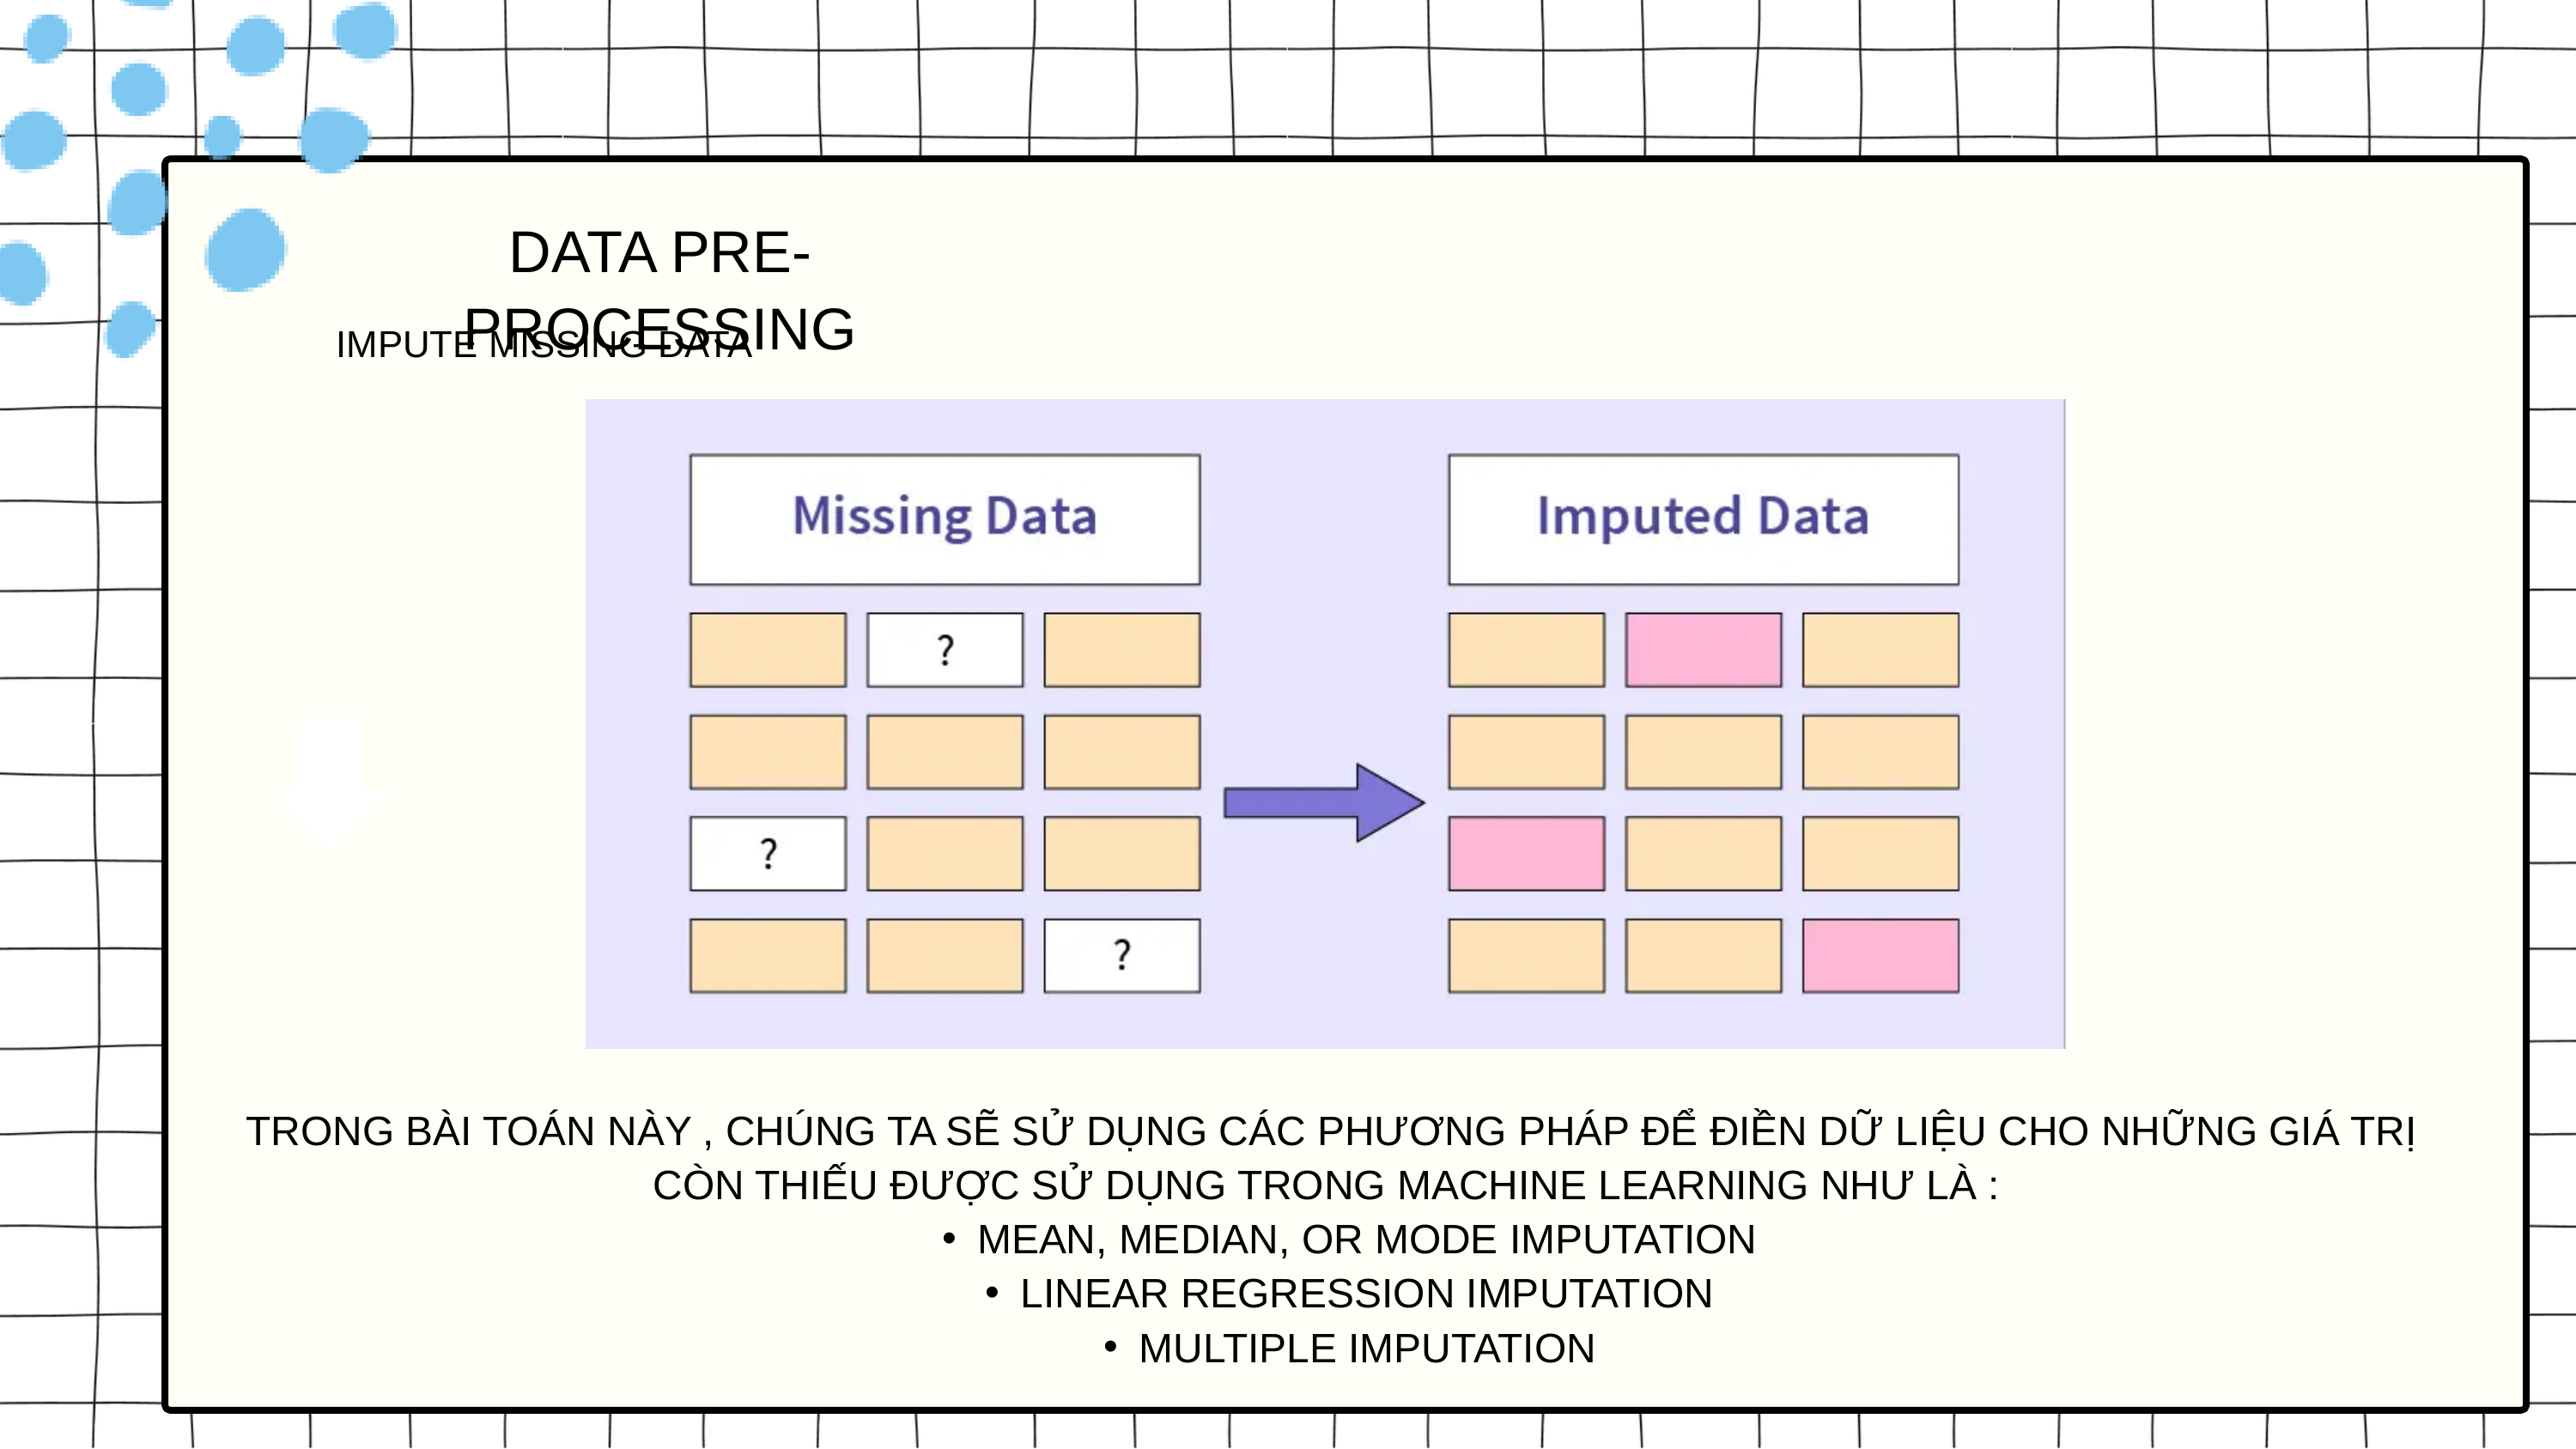

DATA PRE-PROCESSING

IMPUTE MISSING DATA

TRONG BÀI TOÁN NÀY , CHÚNG TA SẼ SỬ DỤNG CÁC PHƯƠNG PHÁP ĐỂ ĐIỀN DỮ LIỆU CHO NHỮNG GIÁ TRỊ CÒN THIẾU ĐƯỢC SỬ DỤNG TRONG MACHINE LEARNING NHƯ LÀ :
MEAN, MEDIAN, OR MODE IMPUTATION
LINEAR REGRESSION IMPUTATION
MULTIPLE IMPUTATION